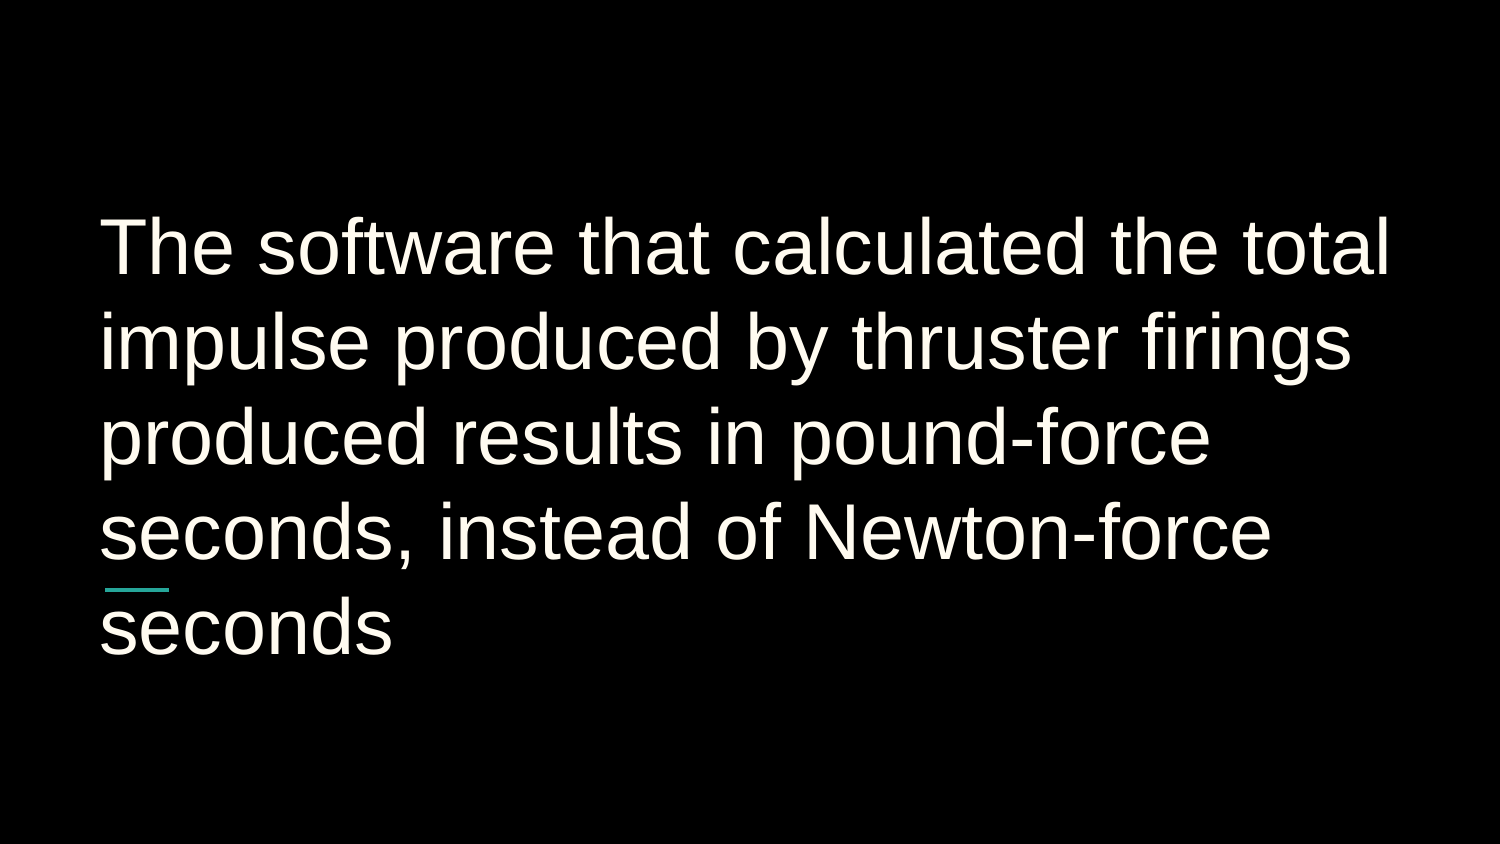

# The software that calculated the total impulse produced by thruster firings produced results in pound-force seconds, instead of Newton-force seconds